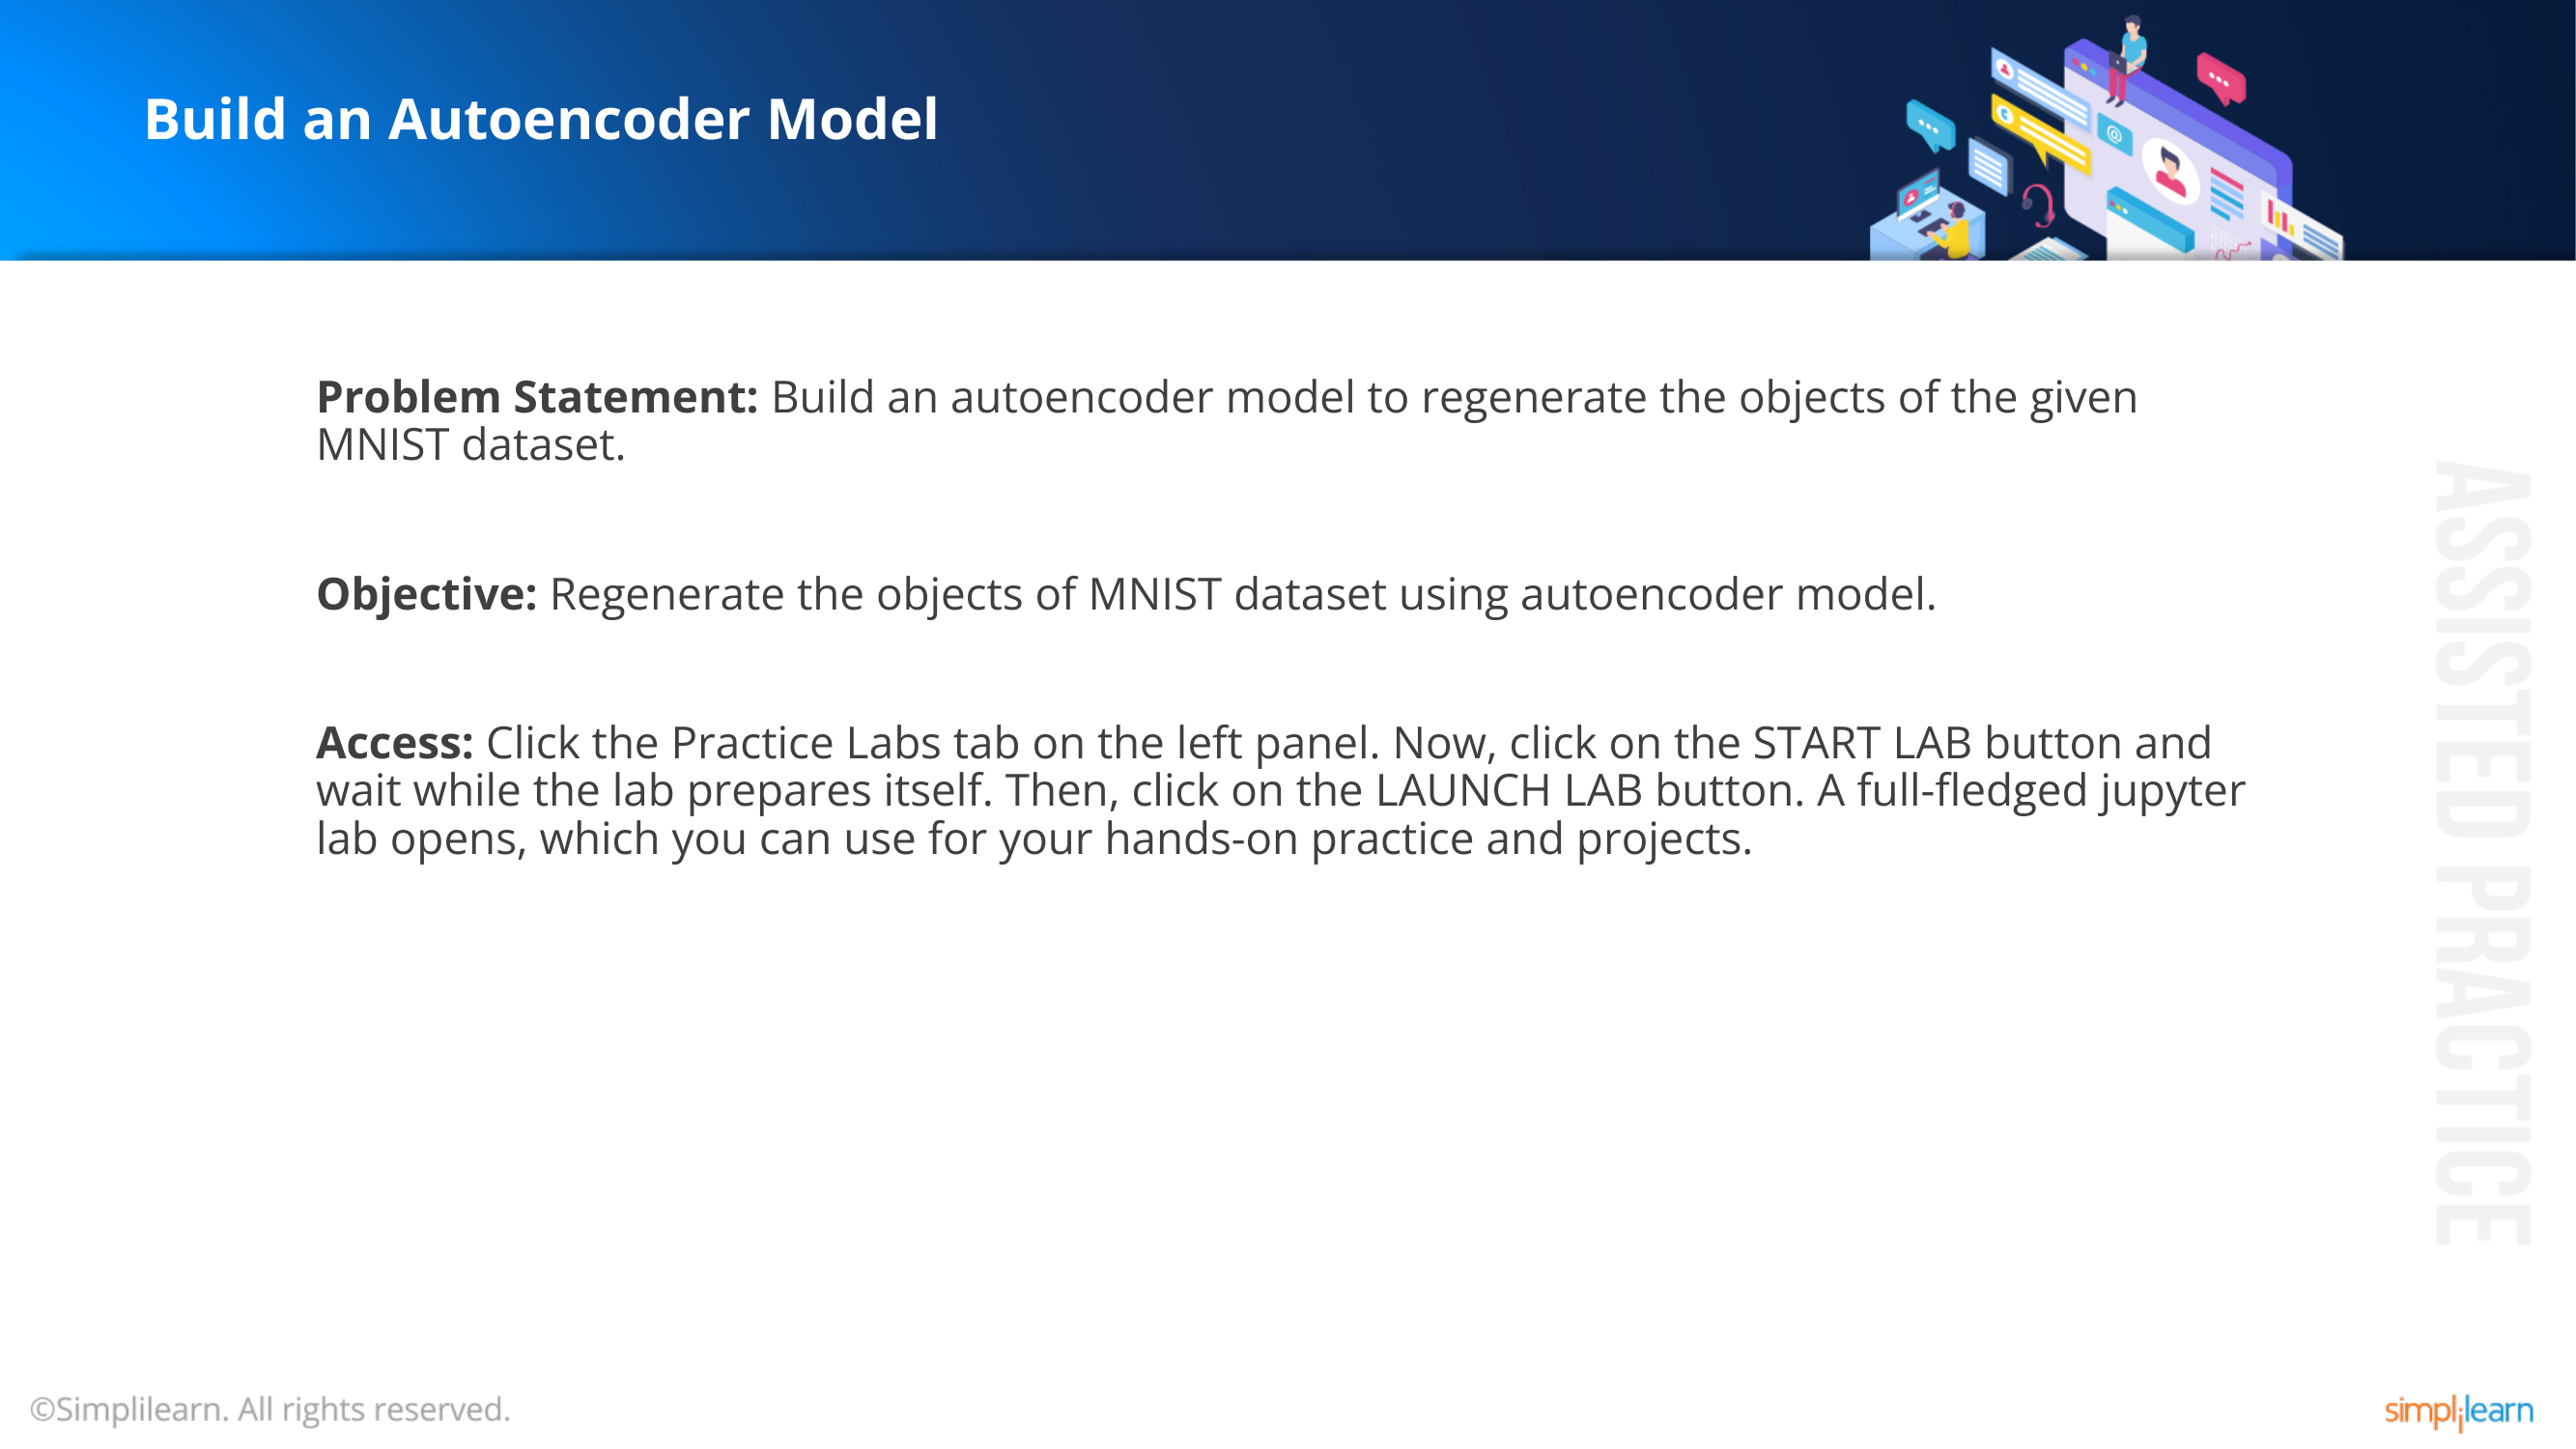

# Build an Autoencoder Model
Problem Statement: Build an autoencoder model to regenerate the objects of the given MNIST dataset.

Objective: Regenerate the objects of MNIST dataset using autoencoder model.

Access: Click the Practice Labs tab on the left panel. Now, click on the START LAB button and wait while the lab prepares itself. Then, click on the LAUNCH LAB button. A full-fledged jupyter lab opens, which you can use for your hands-on practice and projects.